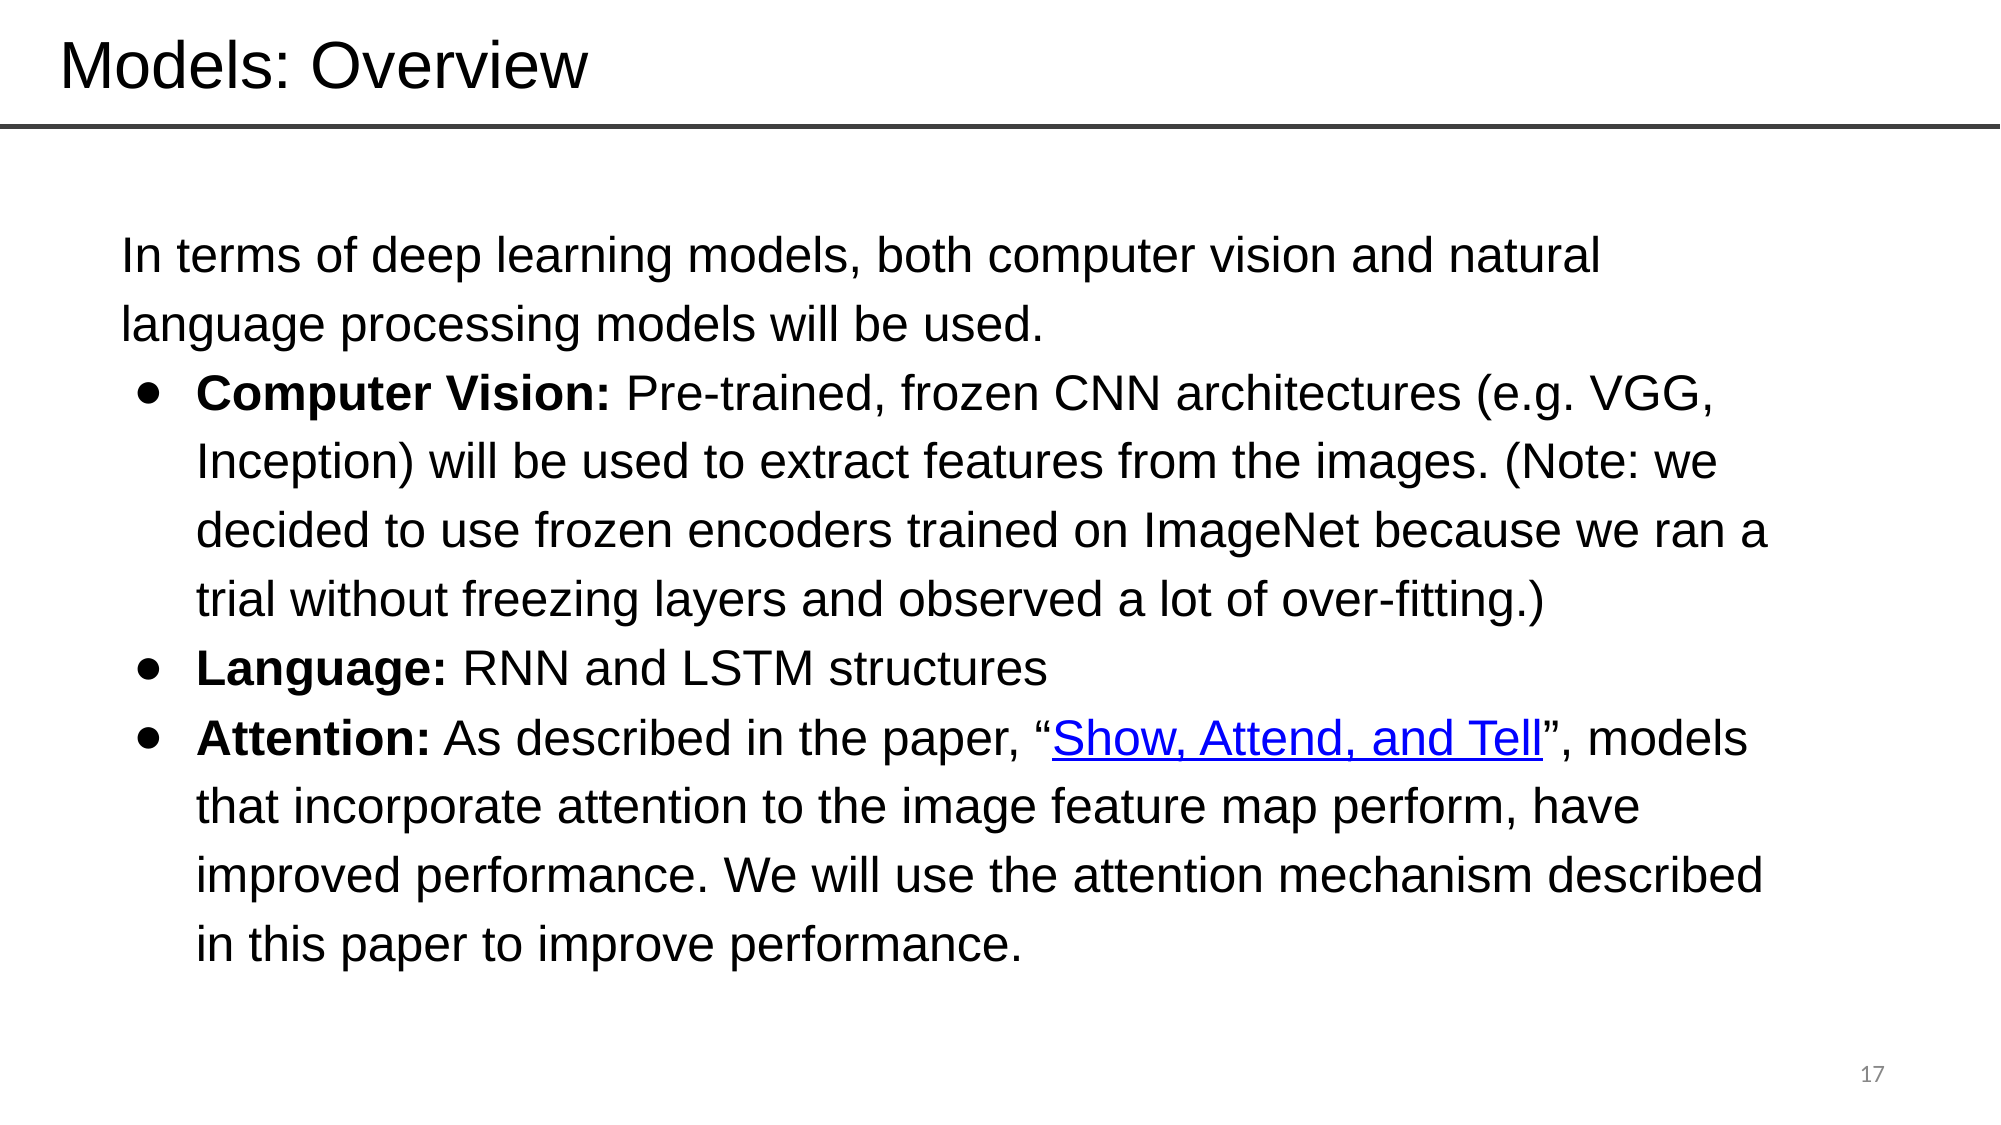

# Models: Overview
In terms of deep learning models, both computer vision and natural language processing models will be used.
Computer Vision: Pre-trained, frozen CNN architectures (e.g. VGG, Inception) will be used to extract features from the images. (Note: we decided to use frozen encoders trained on ImageNet because we ran a trial without freezing layers and observed a lot of over-fitting.)
Language: RNN and LSTM structures
Attention: As described in the paper, “Show, Attend, and Tell”, models that incorporate attention to the image feature map perform, have improved performance. We will use the attention mechanism described in this paper to improve performance.

17